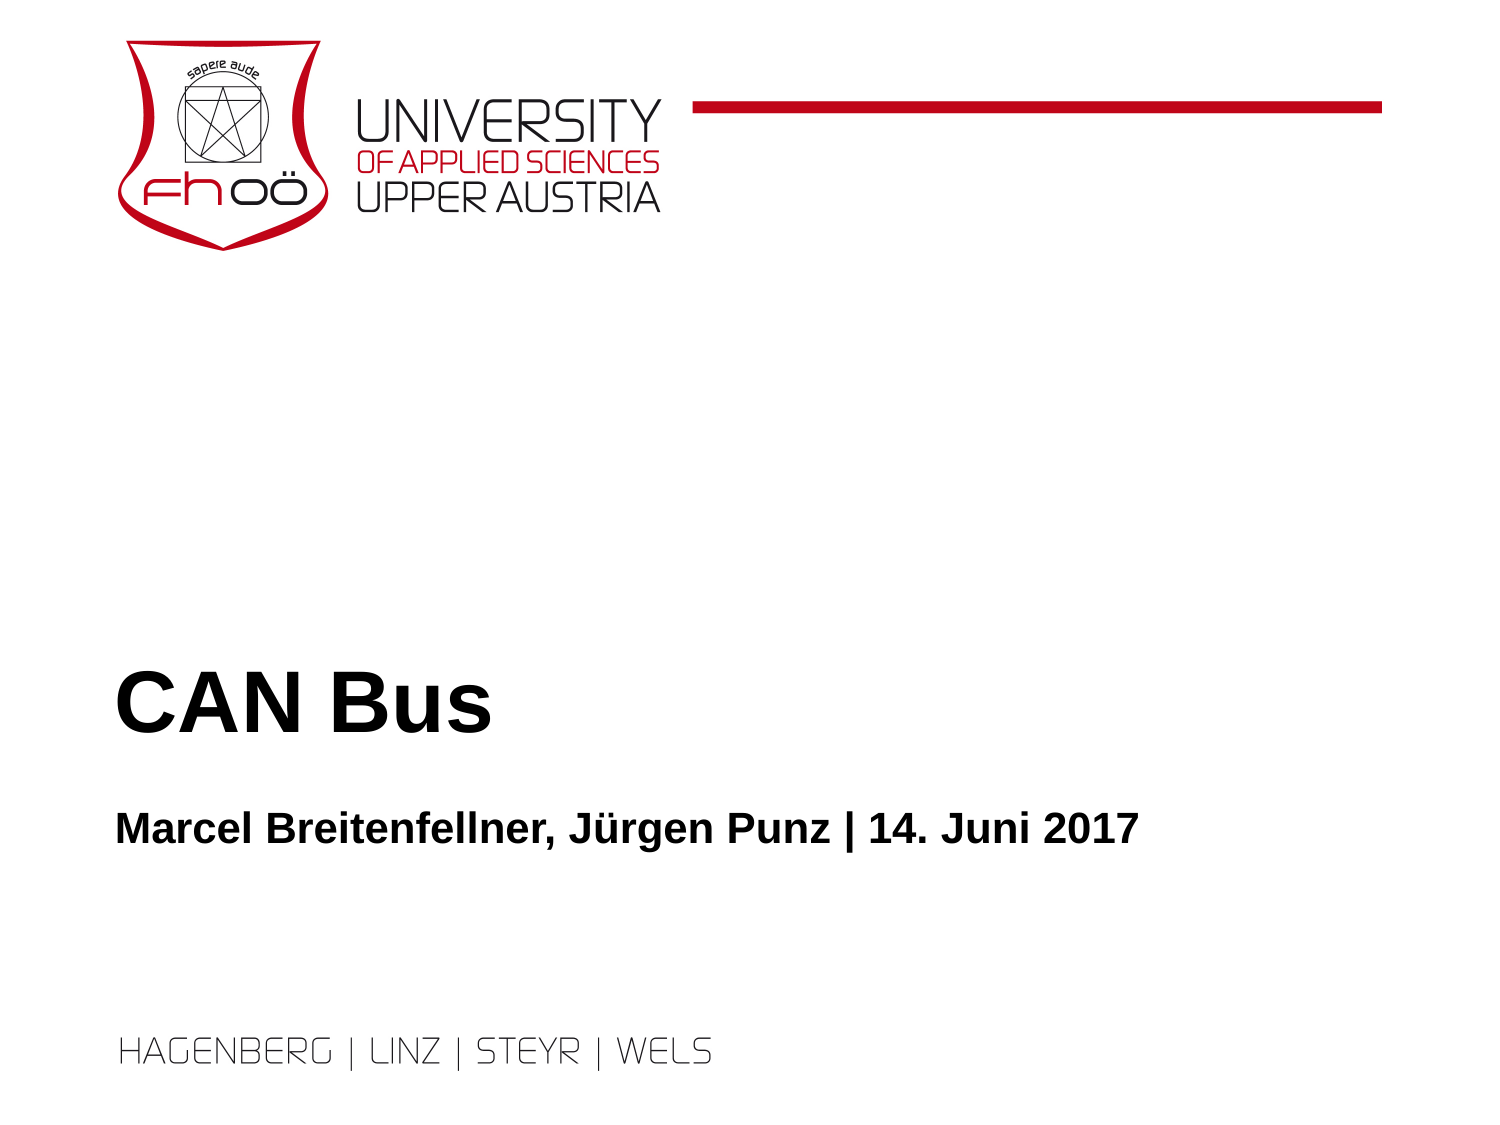

CAN Bus

Marcel Breitenfellner, Jürgen Punz | 14. Juni 2017